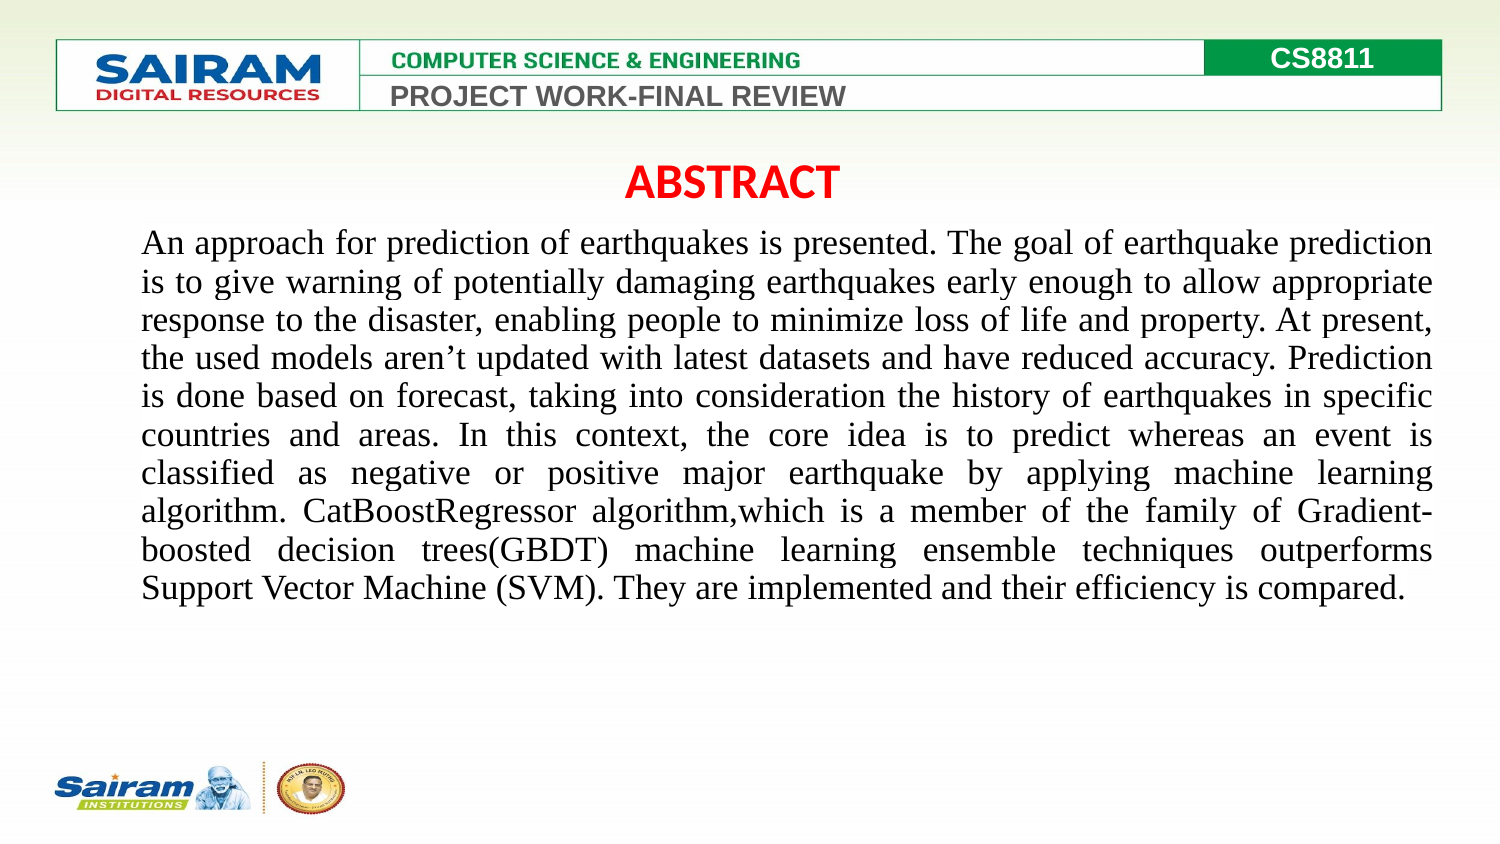

CS8811
PROJECT WORK-FINAL REVIEW

An approach for prediction of earthquakes is presented. The goal of earthquake prediction is to give warning of potentially damaging earthquakes early enough to allow appropriate response to the disaster, enabling people to minimize loss of life and property. At present, the used models aren’t updated with latest datasets and have reduced accuracy. Prediction is done based on forecast, taking into consideration the history of earthquakes in specific countries and areas. In this context, the core idea is to predict whereas an event is classified as negative or positive major earthquake by applying machine learning algorithm. CatBoostRegressor algorithm,which is a member of the family of Gradient-boosted decision trees(GBDT) machine learning ensemble techniques outperforms Support Vector Machine (SVM). They are implemented and their efficiency is compared.

                          ABSTRACT